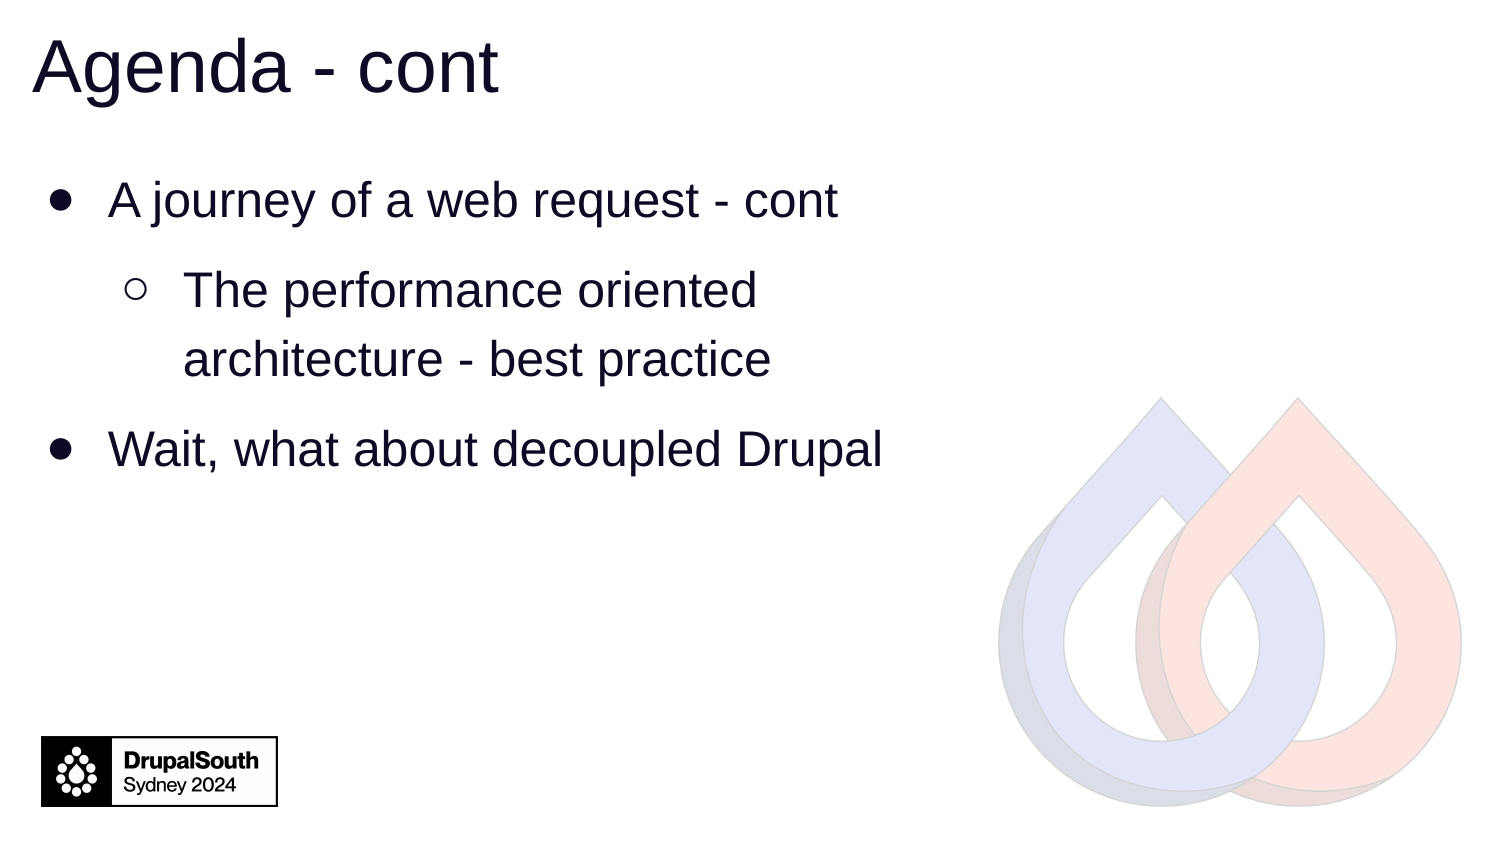

# Agenda - cont
A journey of a web request - cont
The performance oriented architecture - best practice
Wait, what about decoupled Drupal